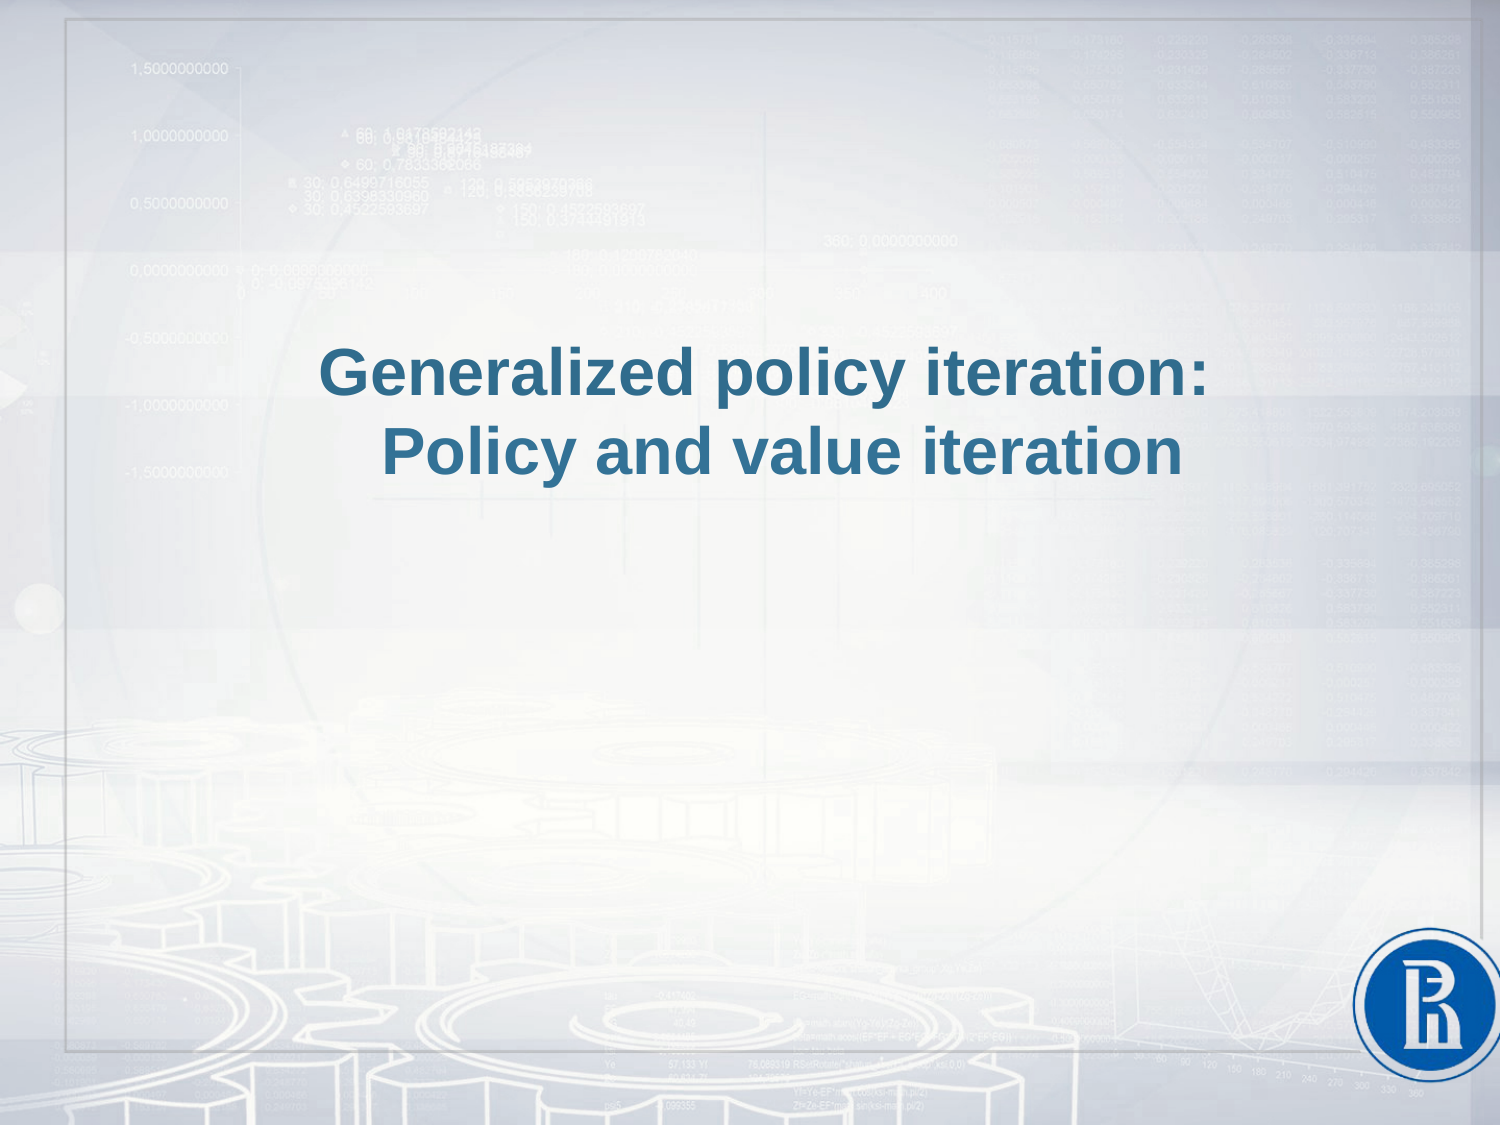

# Generalized policy iteration: Policy and value iteration